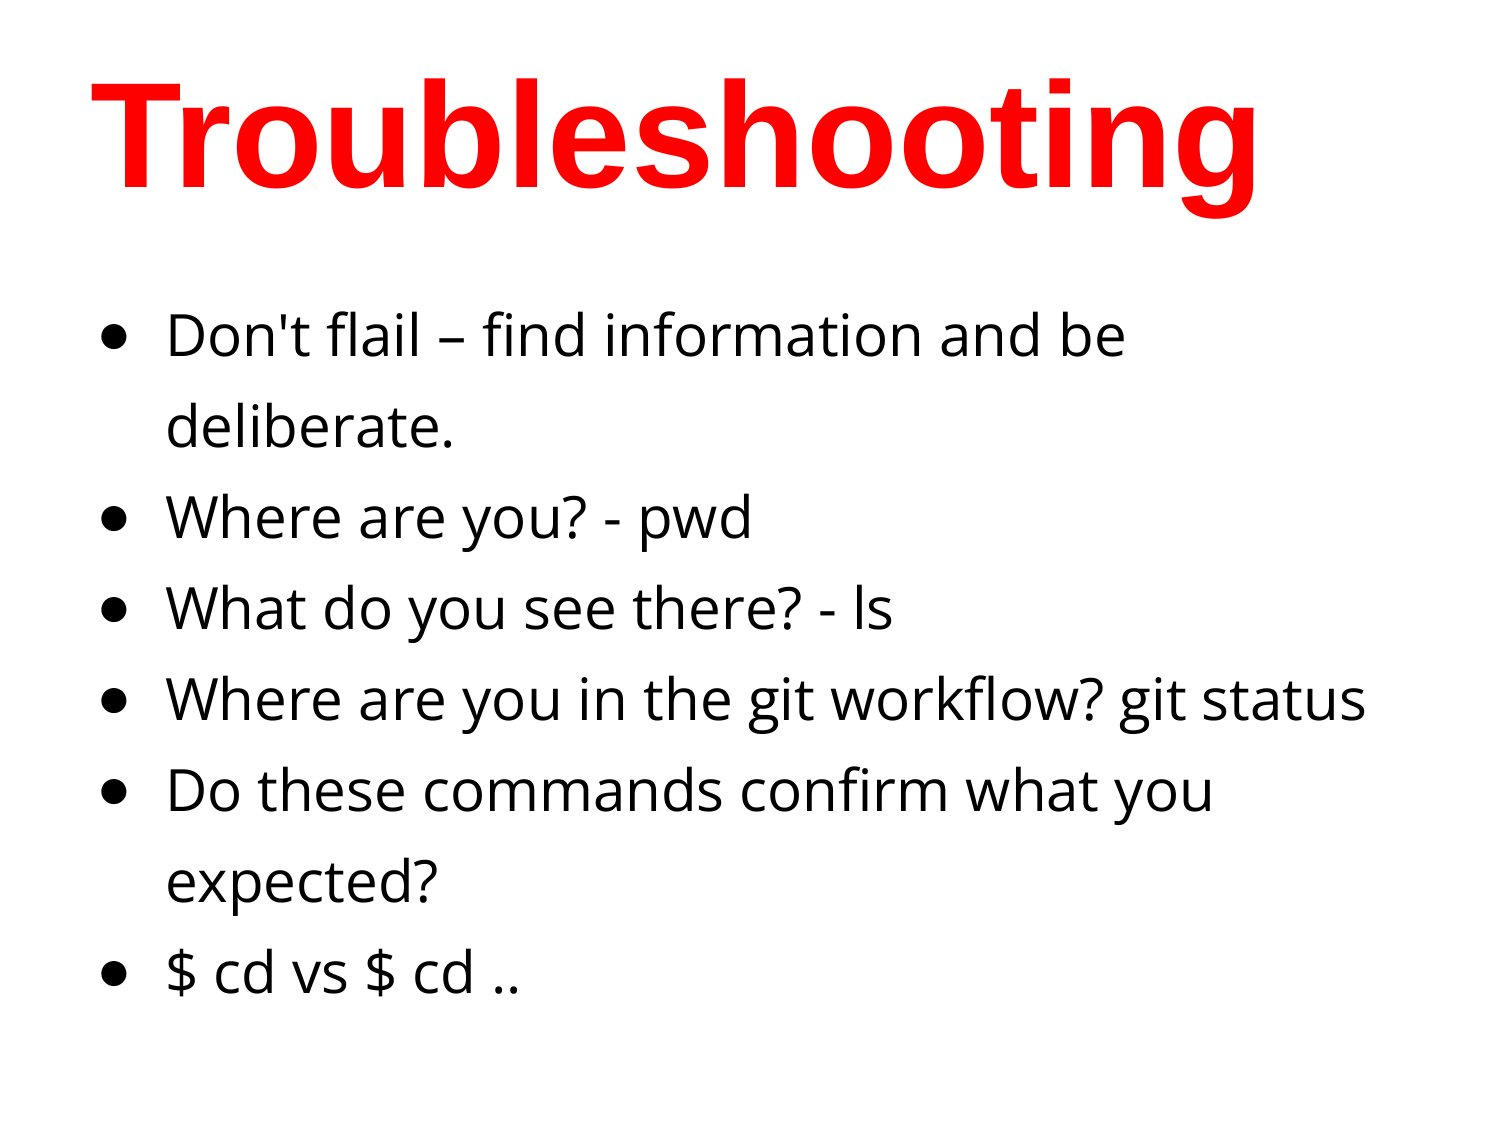

# Troubleshooting
Don't flail – find information and be deliberate.
Where are you? - pwd
What do you see there? - ls
Where are you in the git workflow? git status
Do these commands confirm what you expected?
$ cd vs $ cd ..